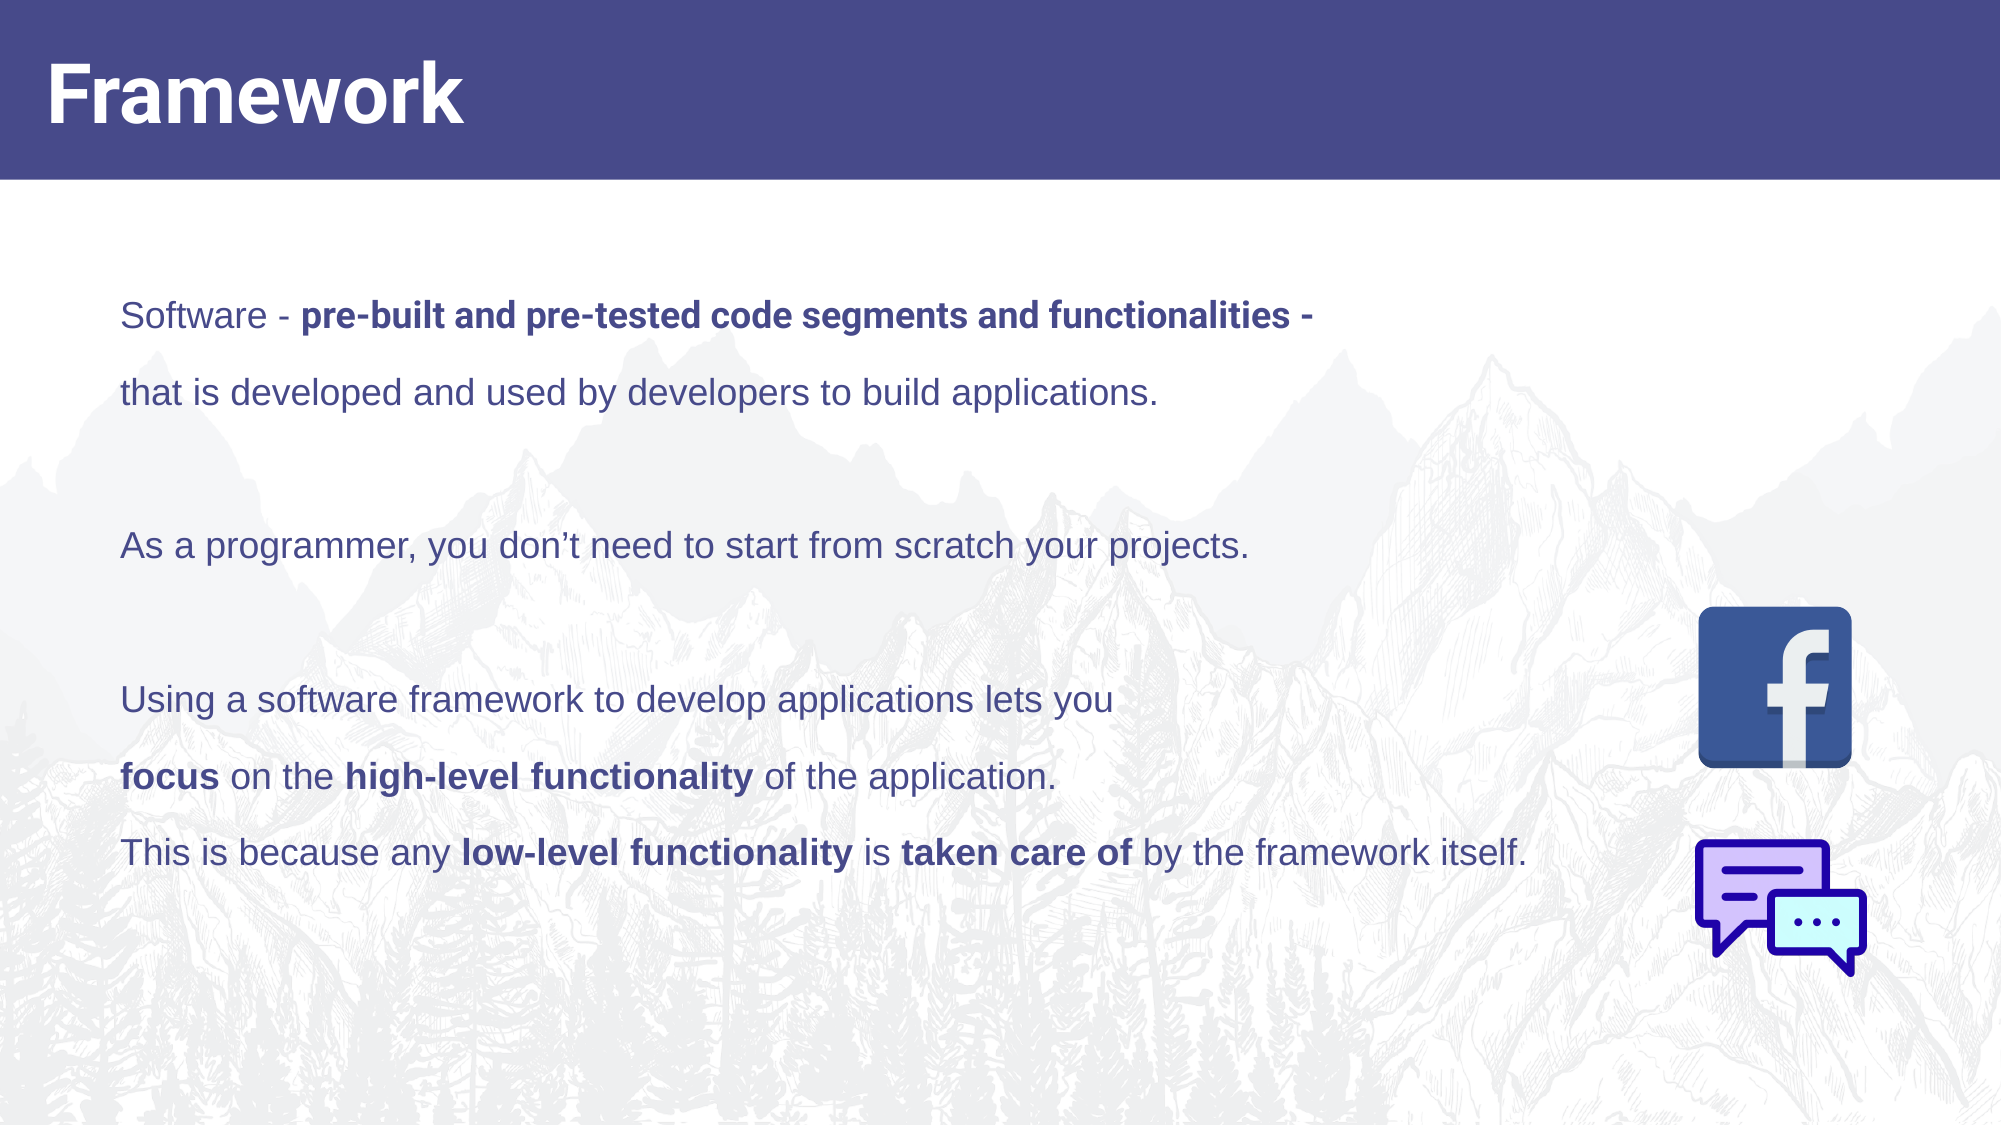

# Framework

Software - pre-built and pre-tested code segments and functionalities -
that is developed and used by developers to build applications.

As a programmer, you don’t need to start from scratch your projects.

Using a software framework to develop applications lets you
focus on the high-level functionality of the application.
This is because any low-level functionality is taken care of by the framework itself.